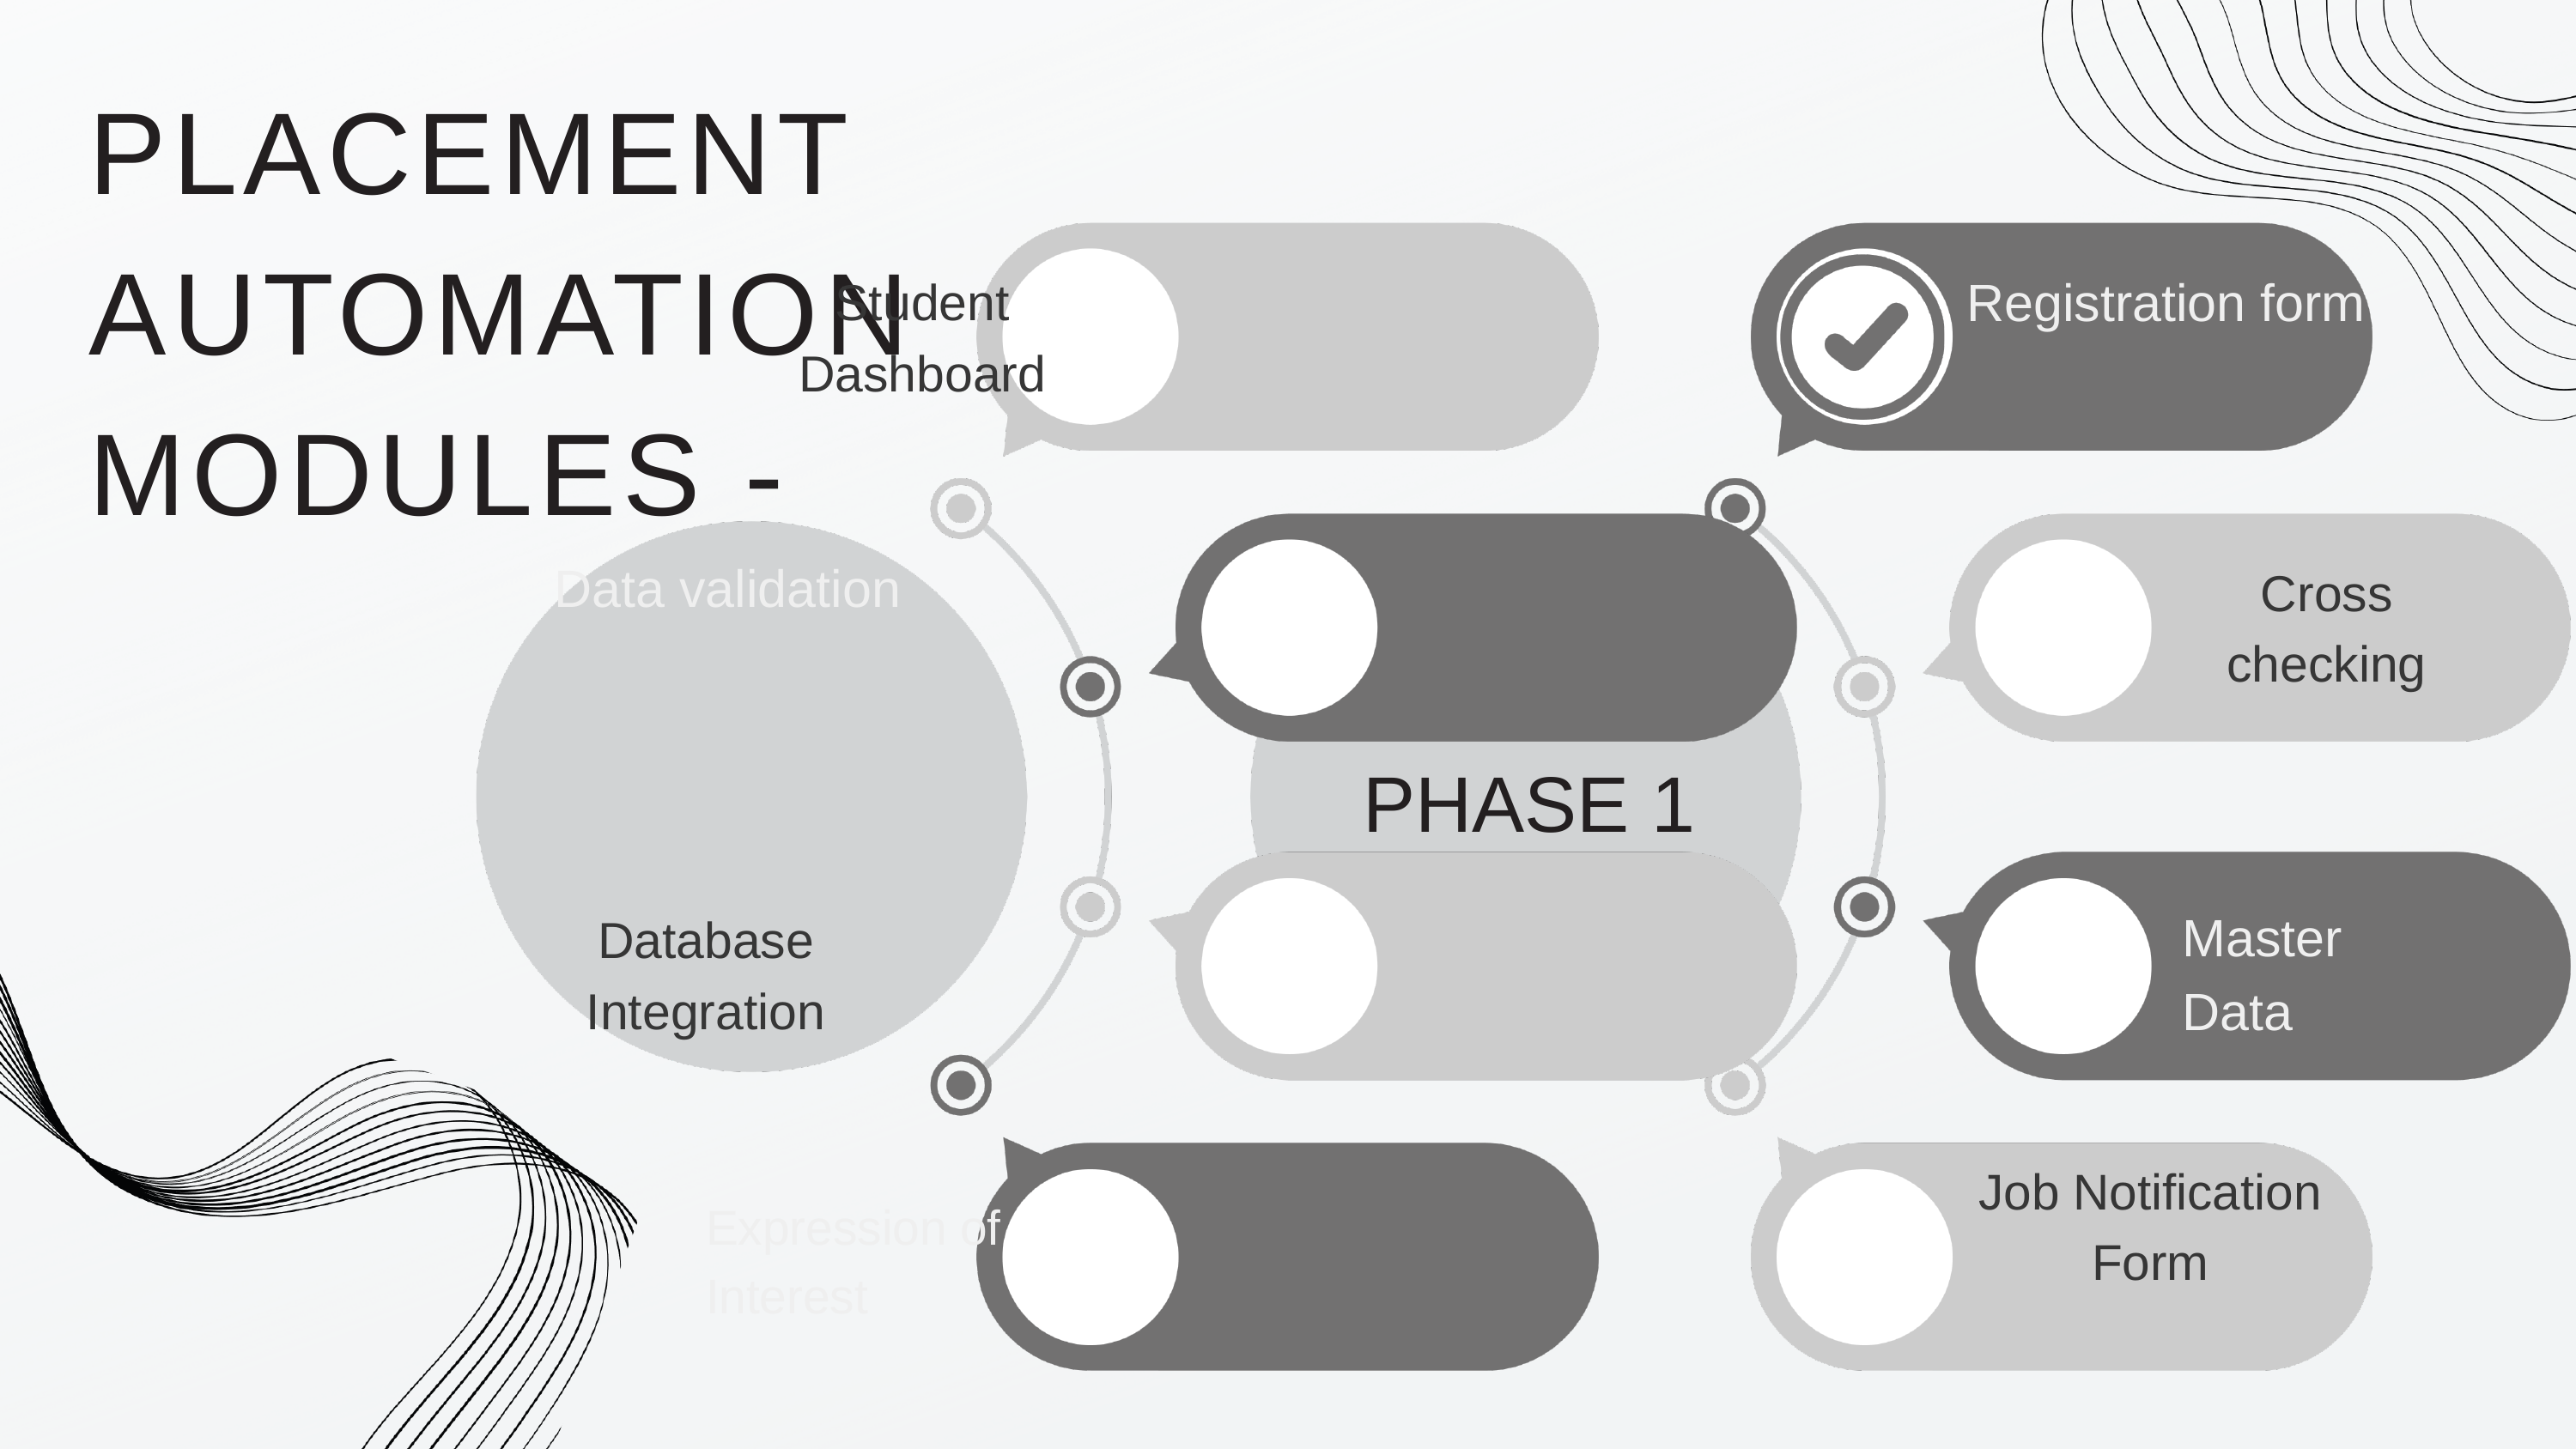

PLACEMENT AUTOMATION MODULES -

Registration form
Student
Dashboard
Data validation
Cross
checking
PHASE 1
Master
Data
Database Integration

Job Notification Form
Expression of Interest